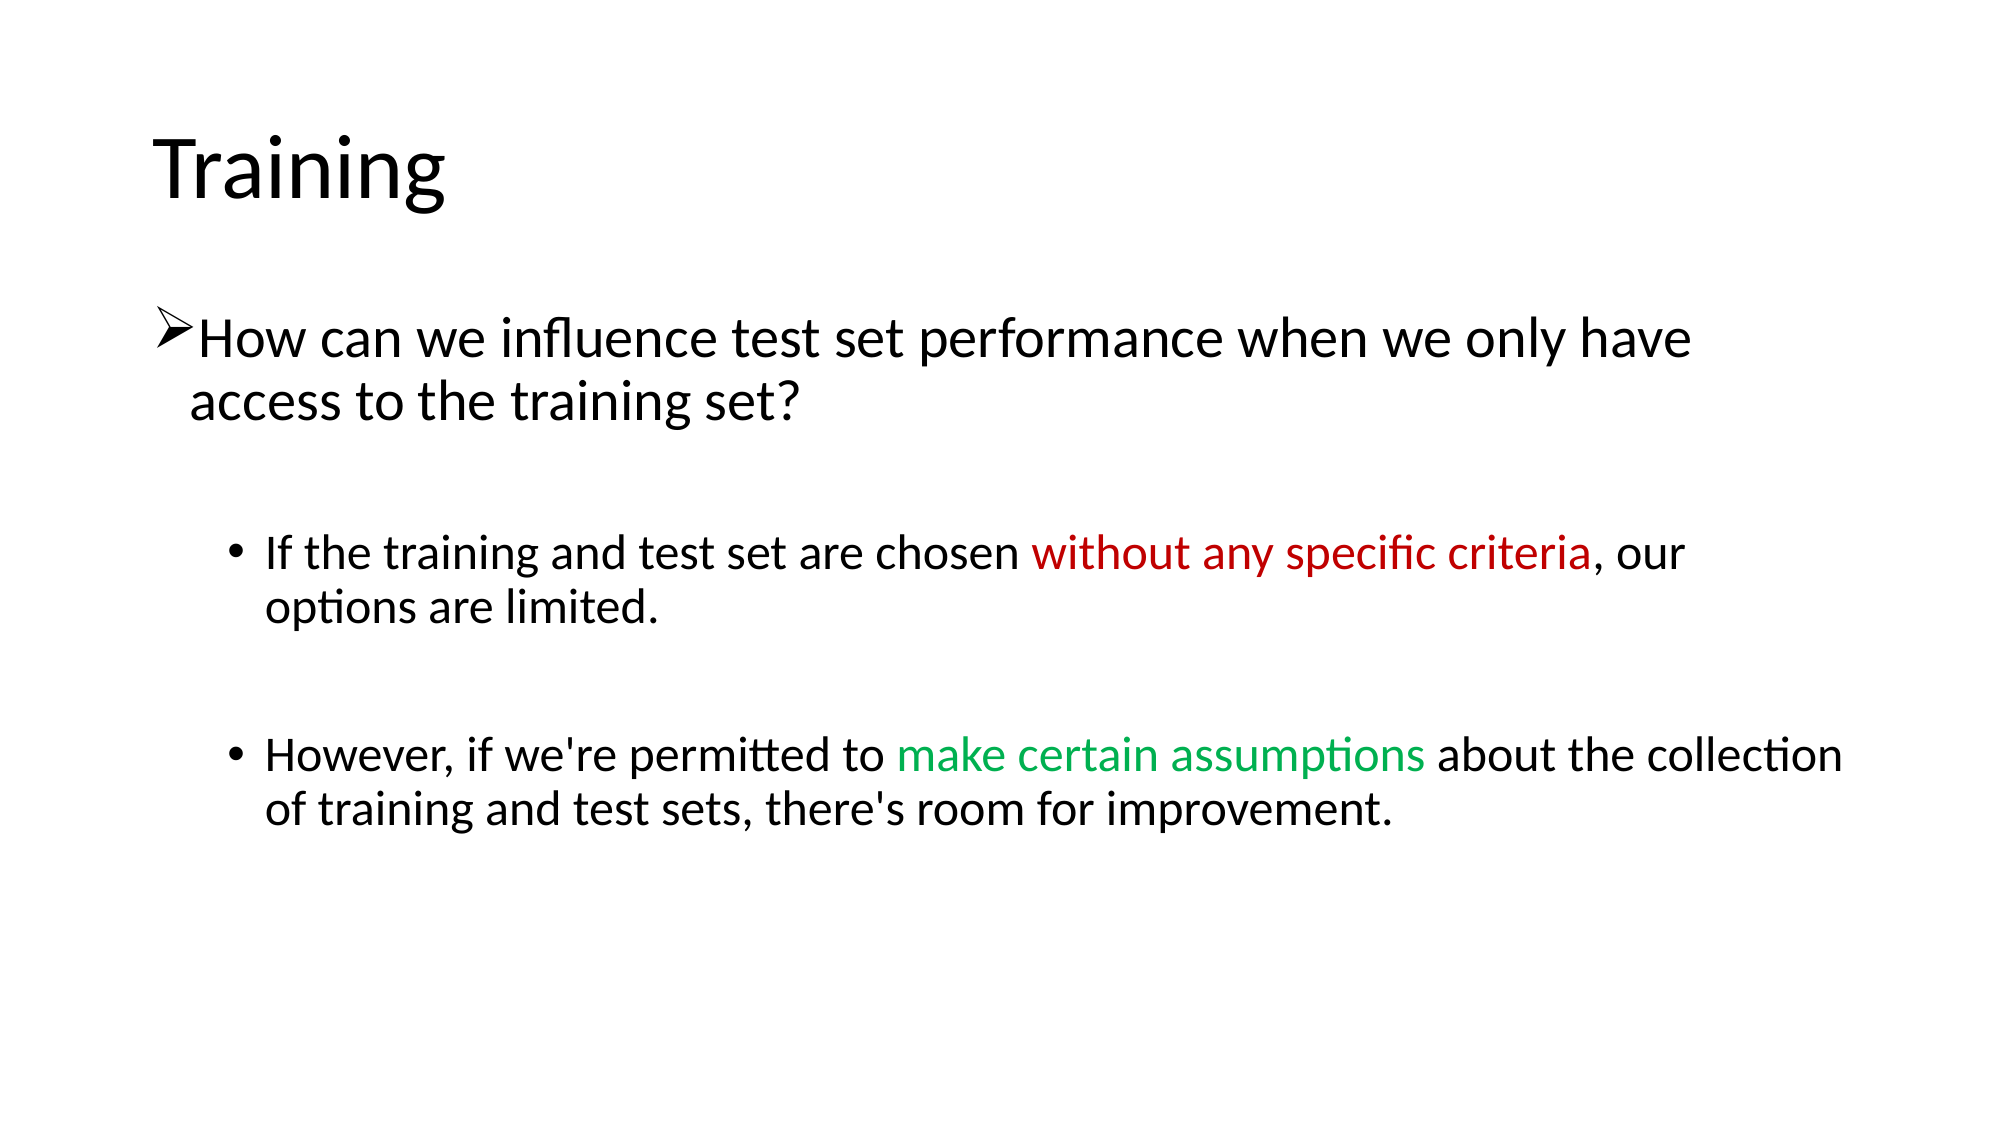

# Training
How can we influence test set performance when we only have access to the training set?

If the training and test set are chosen without any specific criteria, our options are limited.

However, if we're permitted to make certain assumptions about the collection of training and test sets, there's room for improvement.